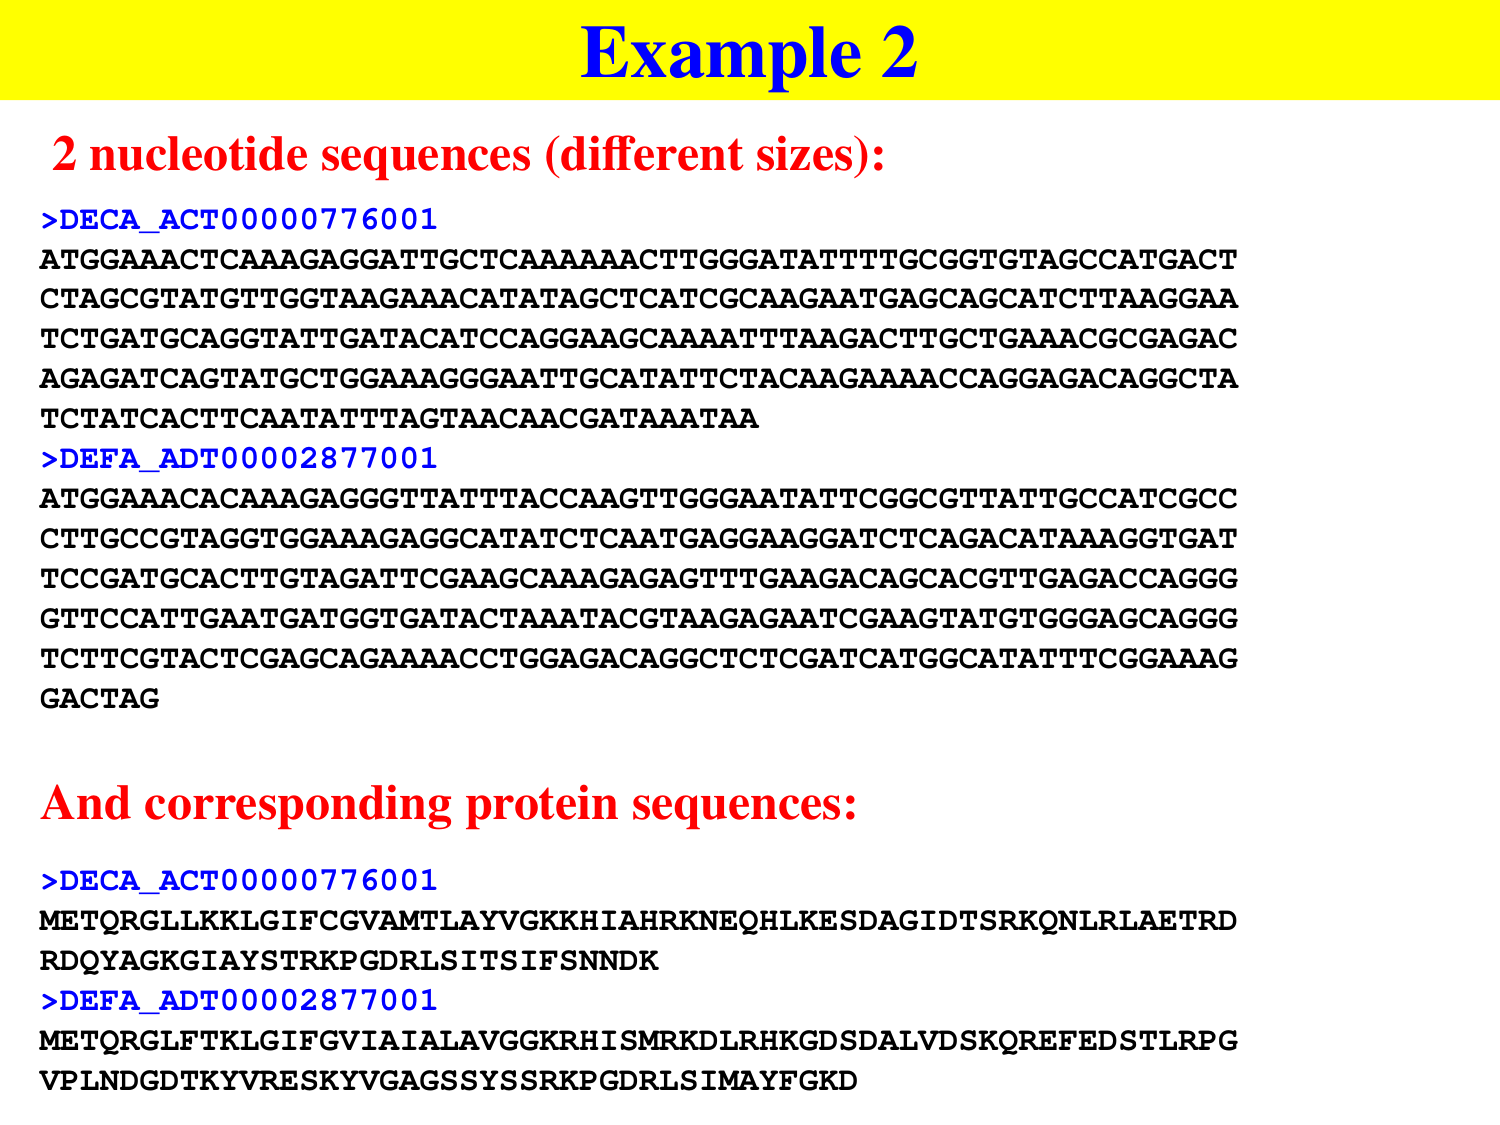

Example 2
2 nucleotide sequences (different sizes):
>DECA_ACT00000776001
ATGGAAACTCAAAGAGGATTGCTCAAAAAACTTGGGATATTTTGCGGTGTAGCCATGACT
CTAGCGTATGTTGGTAAGAAACATATAGCTCATCGCAAGAATGAGCAGCATCTTAAGGAA
TCTGATGCAGGTATTGATACATCCAGGAAGCAAAATTTAAGACTTGCTGAAACGCGAGAC
AGAGATCAGTATGCTGGAAAGGGAATTGCATATTCTACAAGAAAACCAGGAGACAGGCTA
TCTATCACTTCAATATTTAGTAACAACGATAAATAA
>DEFA_ADT00002877001
ATGGAAACACAAAGAGGGTTATTTACCAAGTTGGGAATATTCGGCGTTATTGCCATCGCC
CTTGCCGTAGGTGGAAAGAGGCATATCTCAATGAGGAAGGATCTCAGACATAAAGGTGAT
TCCGATGCACTTGTAGATTCGAAGCAAAGAGAGTTTGAAGACAGCACGTTGAGACCAGGG
GTTCCATTGAATGATGGTGATACTAAATACGTAAGAGAATCGAAGTATGTGGGAGCAGGG
TCTTCGTACTCGAGCAGAAAACCTGGAGACAGGCTCTCGATCATGGCATATTTCGGAAAG
GACTAG
And corresponding protein sequences:
>DECA_ACT00000776001
METQRGLLKKLGIFCGVAMTLAYVGKKHIAHRKNEQHLKESDAGIDTSRKQNLRLAETRD
RDQYAGKGIAYSTRKPGDRLSITSIFSNNDK
>DEFA_ADT00002877001
METQRGLFTKLGIFGVIAIALAVGGKRHISMRKDLRHKGDSDALVDSKQREFEDSTLRPG
VPLNDGDTKYVRESKYVGAGSSYSSRKPGDRLSIMAYFGKD